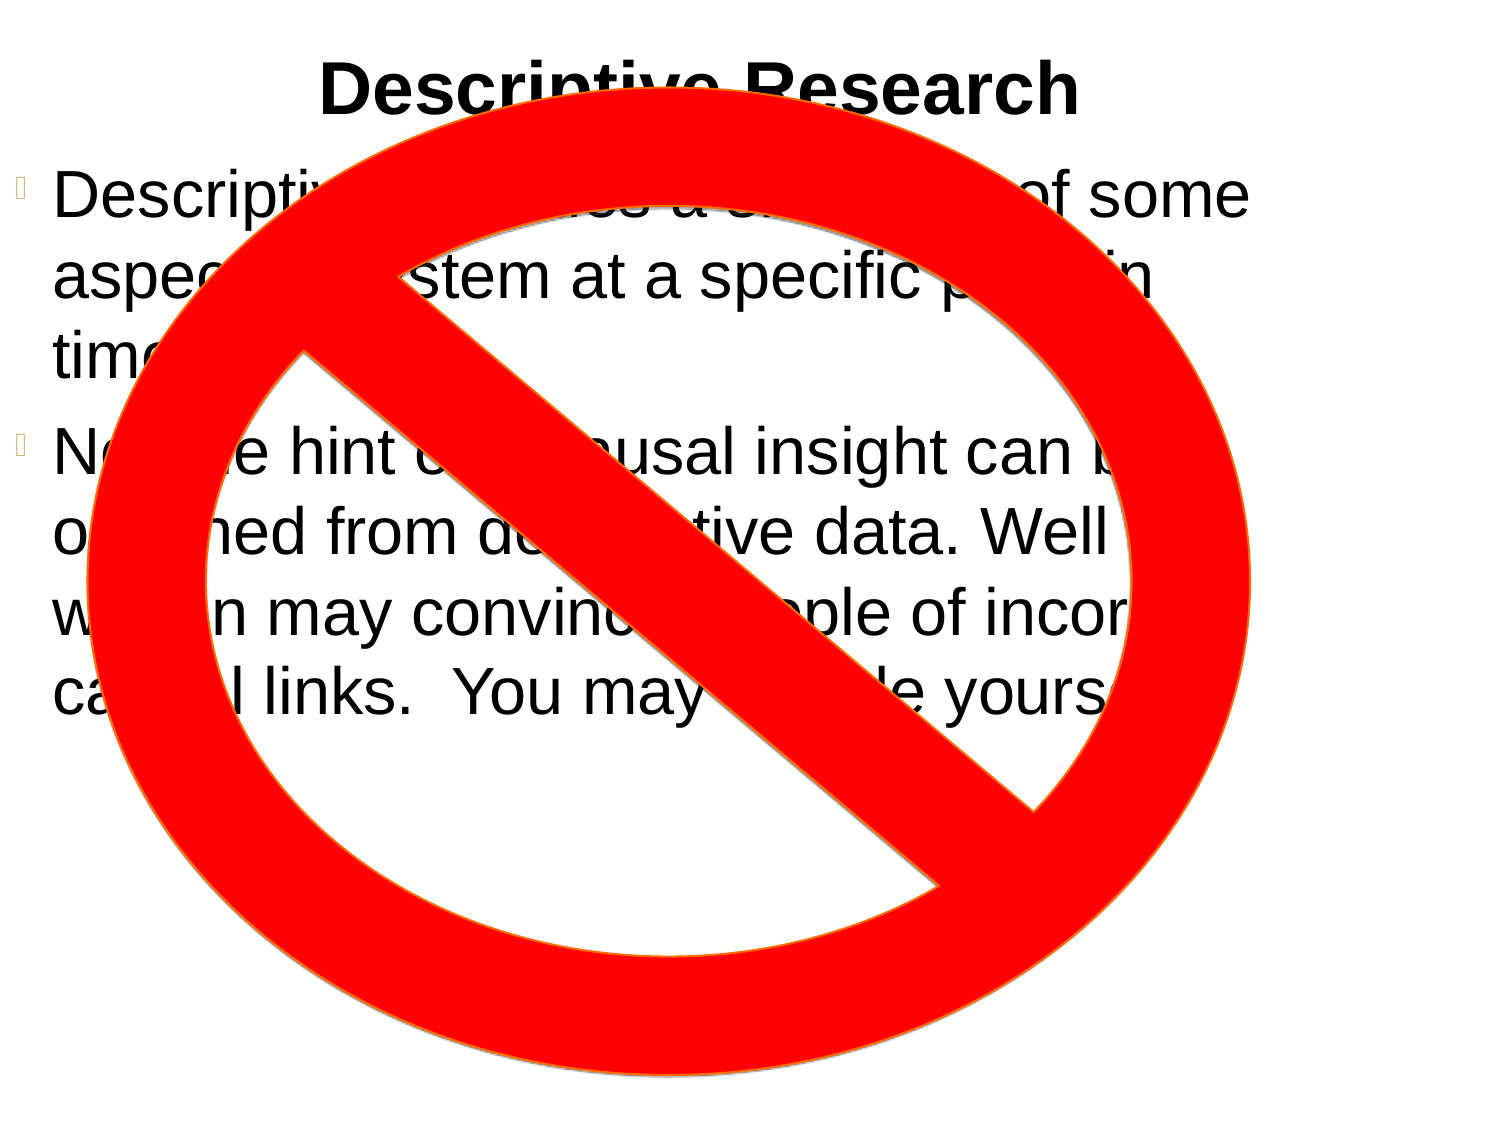

Descriptive Research

Descriptive provides a snapshot of some aspect of system at a specific point in time
No true hint of a causal insight can be obtained from descriptive data. Well written may convince people of incorrect causal links.  You may delude yourself